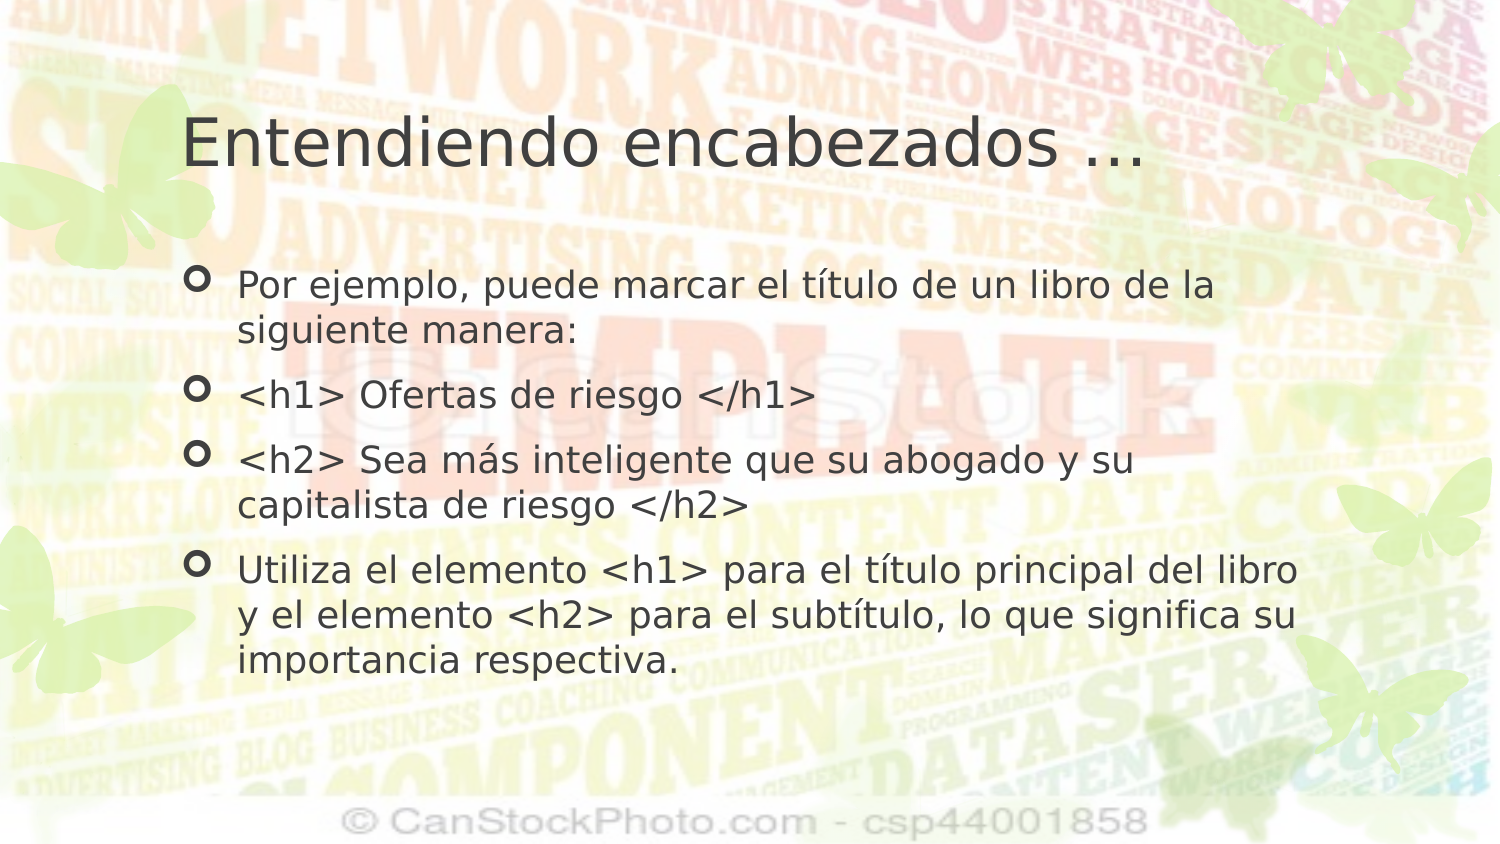

# Entendiendo encabezados …
Por ejemplo, puede marcar el título de un libro de la siguiente manera:
<h1> Ofertas de riesgo </h1>
<h2> Sea más inteligente que su abogado y su capitalista de riesgo </h2>
Utiliza el elemento <h1> para el título principal del libro y el elemento <h2> para el subtítulo, lo que significa su importancia respectiva.